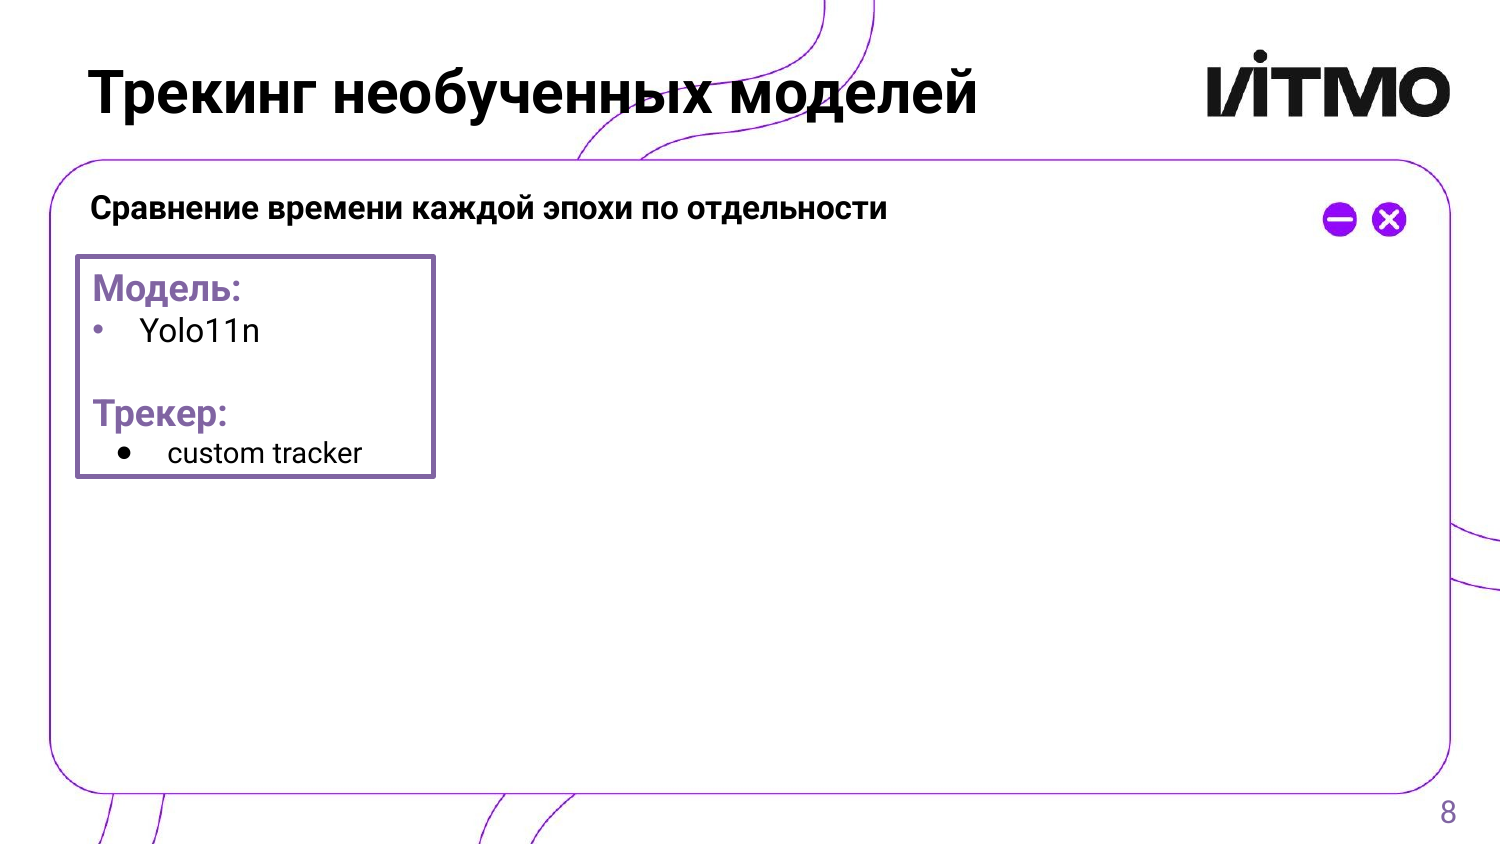

Трекинг необученных моделей
Сравнение времени каждой эпохи по отдельности

Модель:
Yolo11n

Трекер:
custom tracker
8